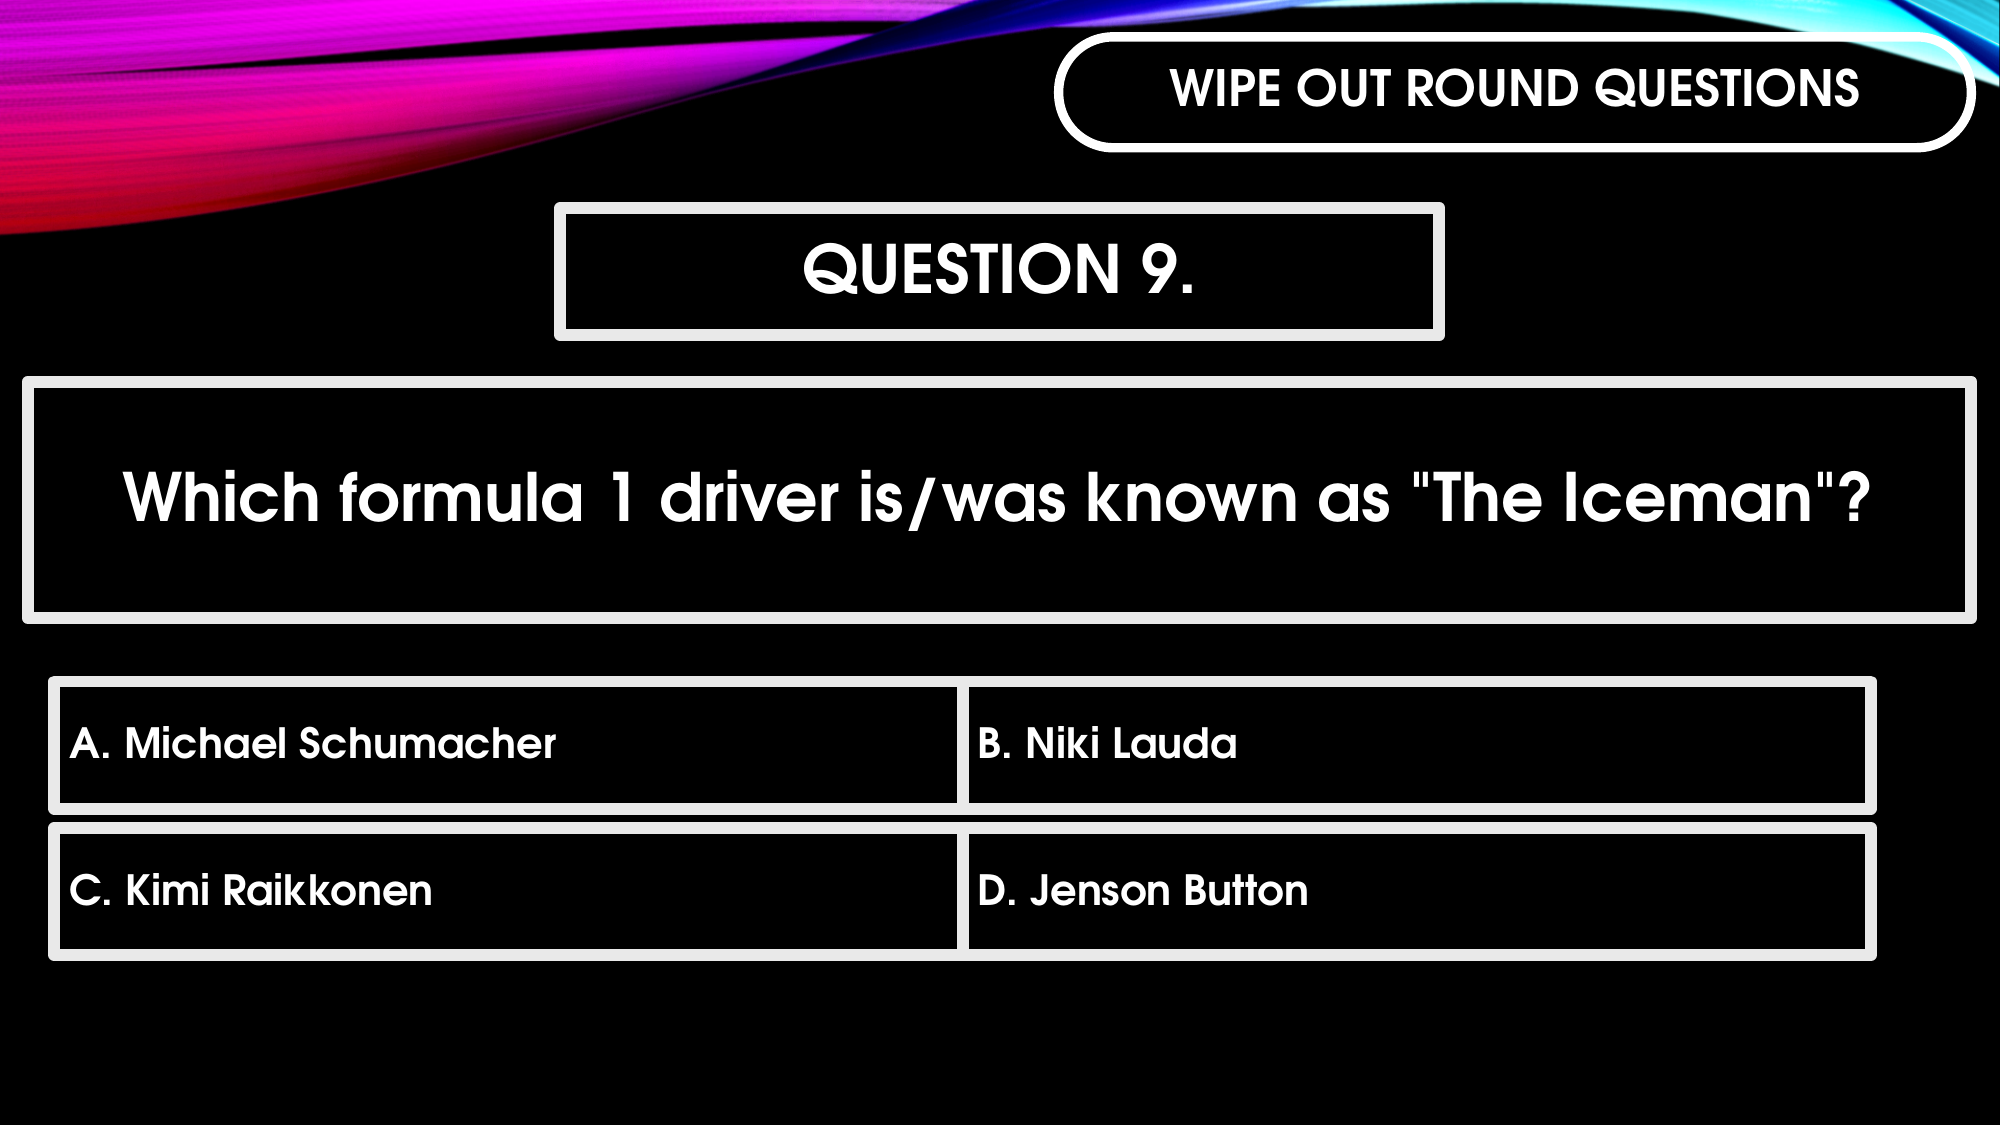

QUESTION 9.
Which formula 1 driver is/was known as "The Iceman"?
A. Michael Schumacher
B. Niki Lauda
C. Kimi Raikkonen
D. Jenson Button